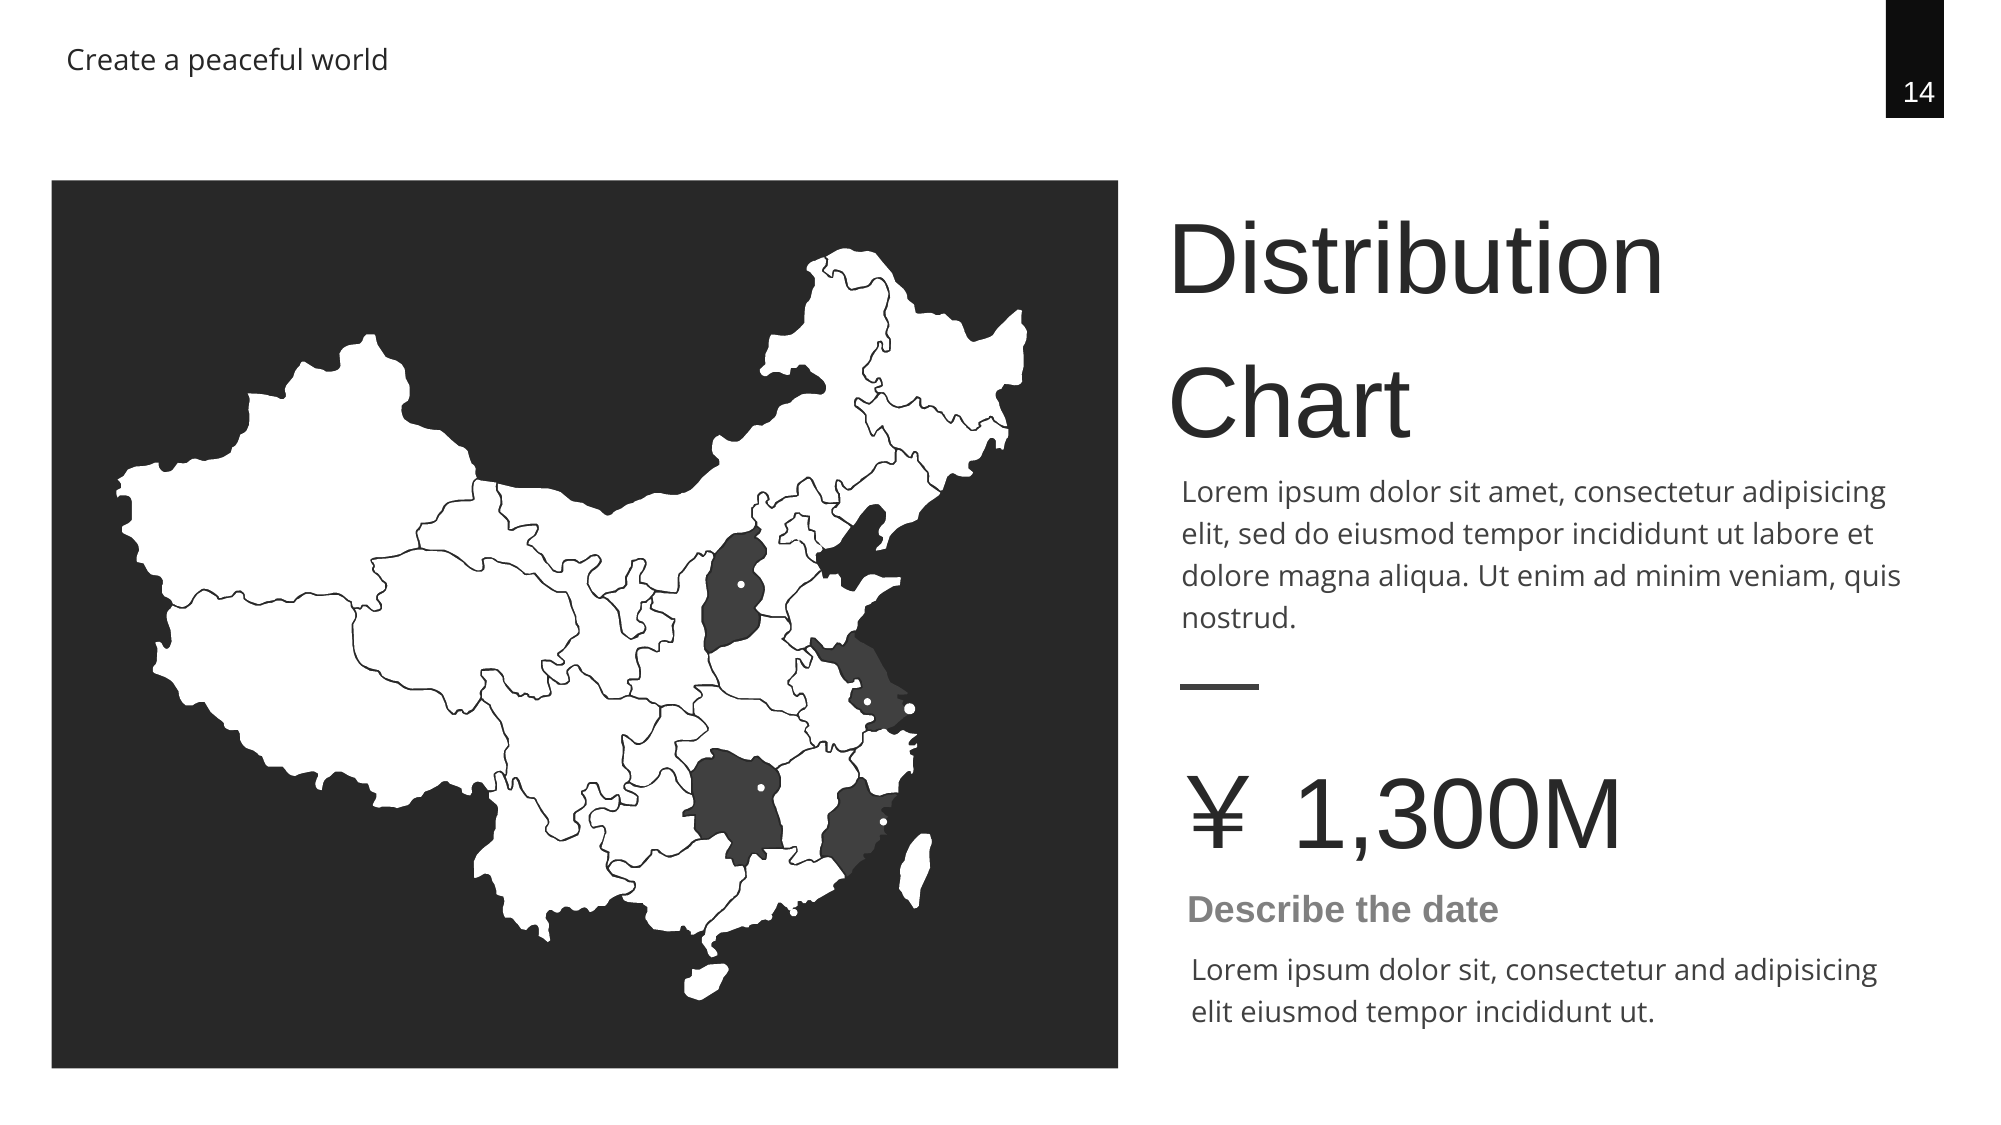

Create a peaceful world
14
Distribution
Chart

Lorem ipsum dolor sit amet, consectetur adipisicing elit, sed do eiusmod tempor incididunt ut labore et dolore magna aliqua. Ut enim ad minim veniam, quis nostrud.
￥1,300M
Describe the date
Lorem ipsum dolor sit, consectetur and adipisicing elit eiusmod tempor incididunt ut.